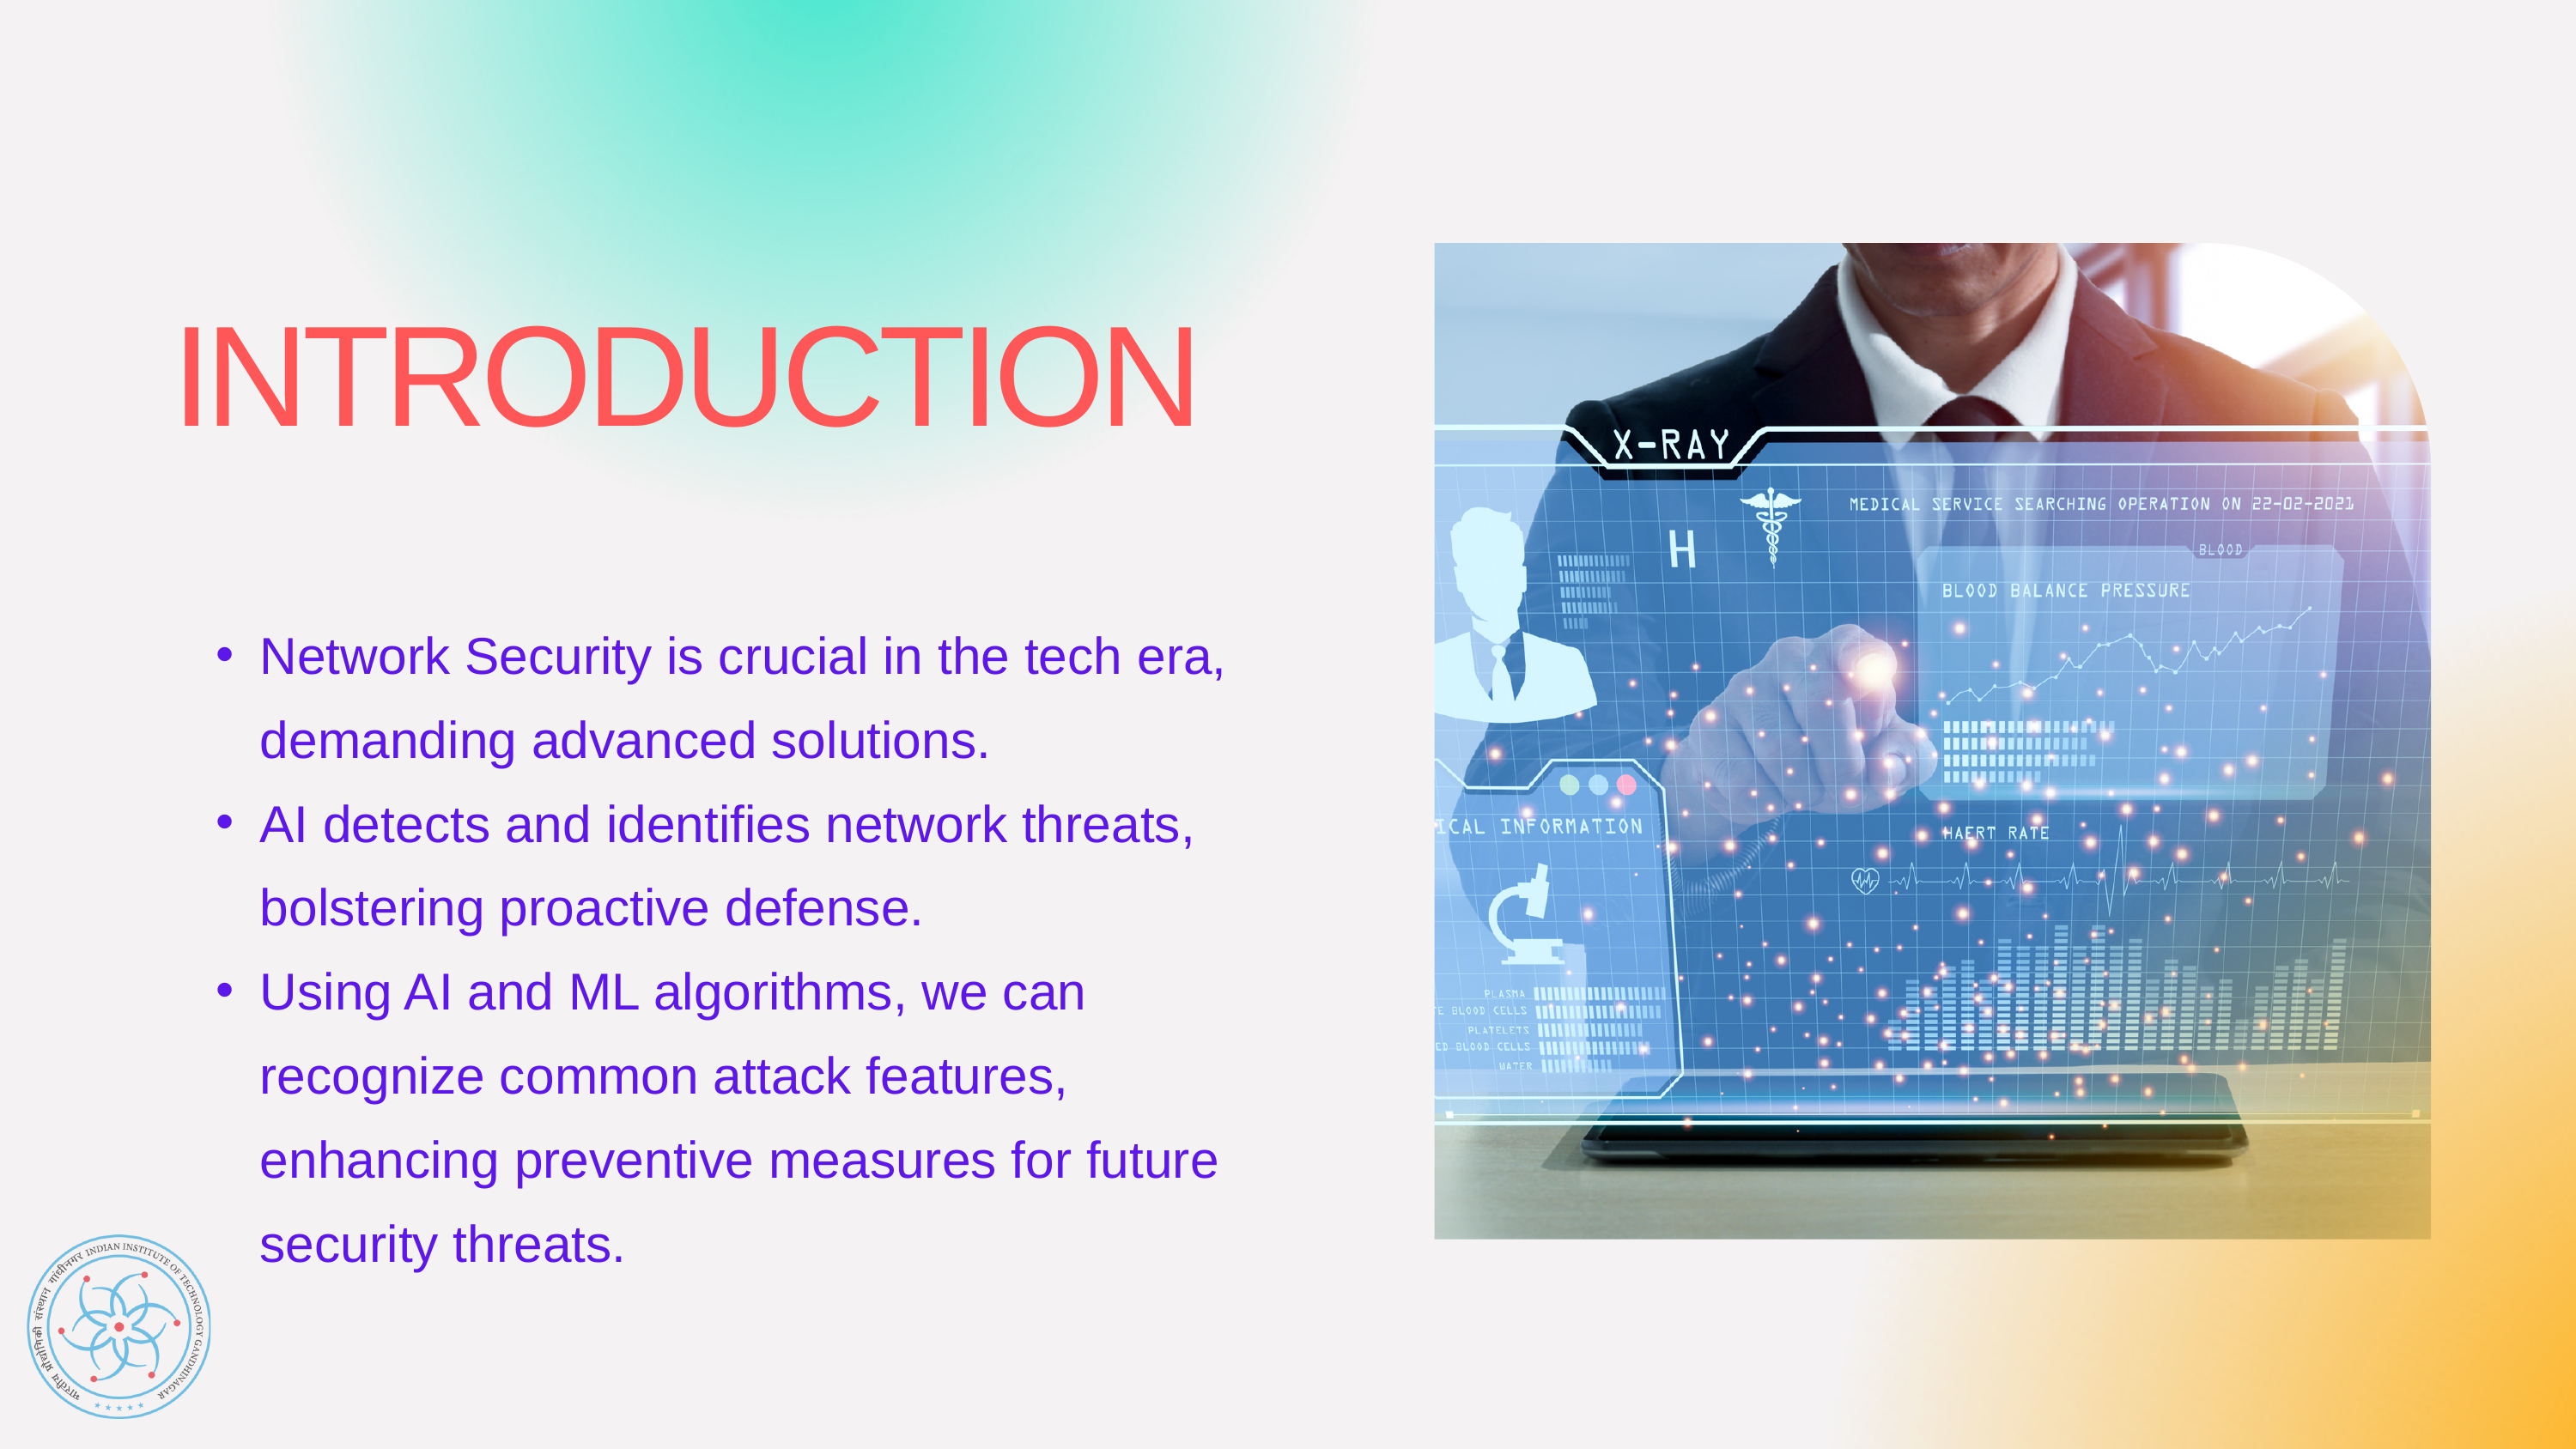

INTRODUCTION

Network Security is crucial in the tech era, demanding advanced solutions.
AI detects and identifies network threats, bolstering proactive defense.
Using AI and ML algorithms, we can recognize common attack features, enhancing preventive measures for future security threats.